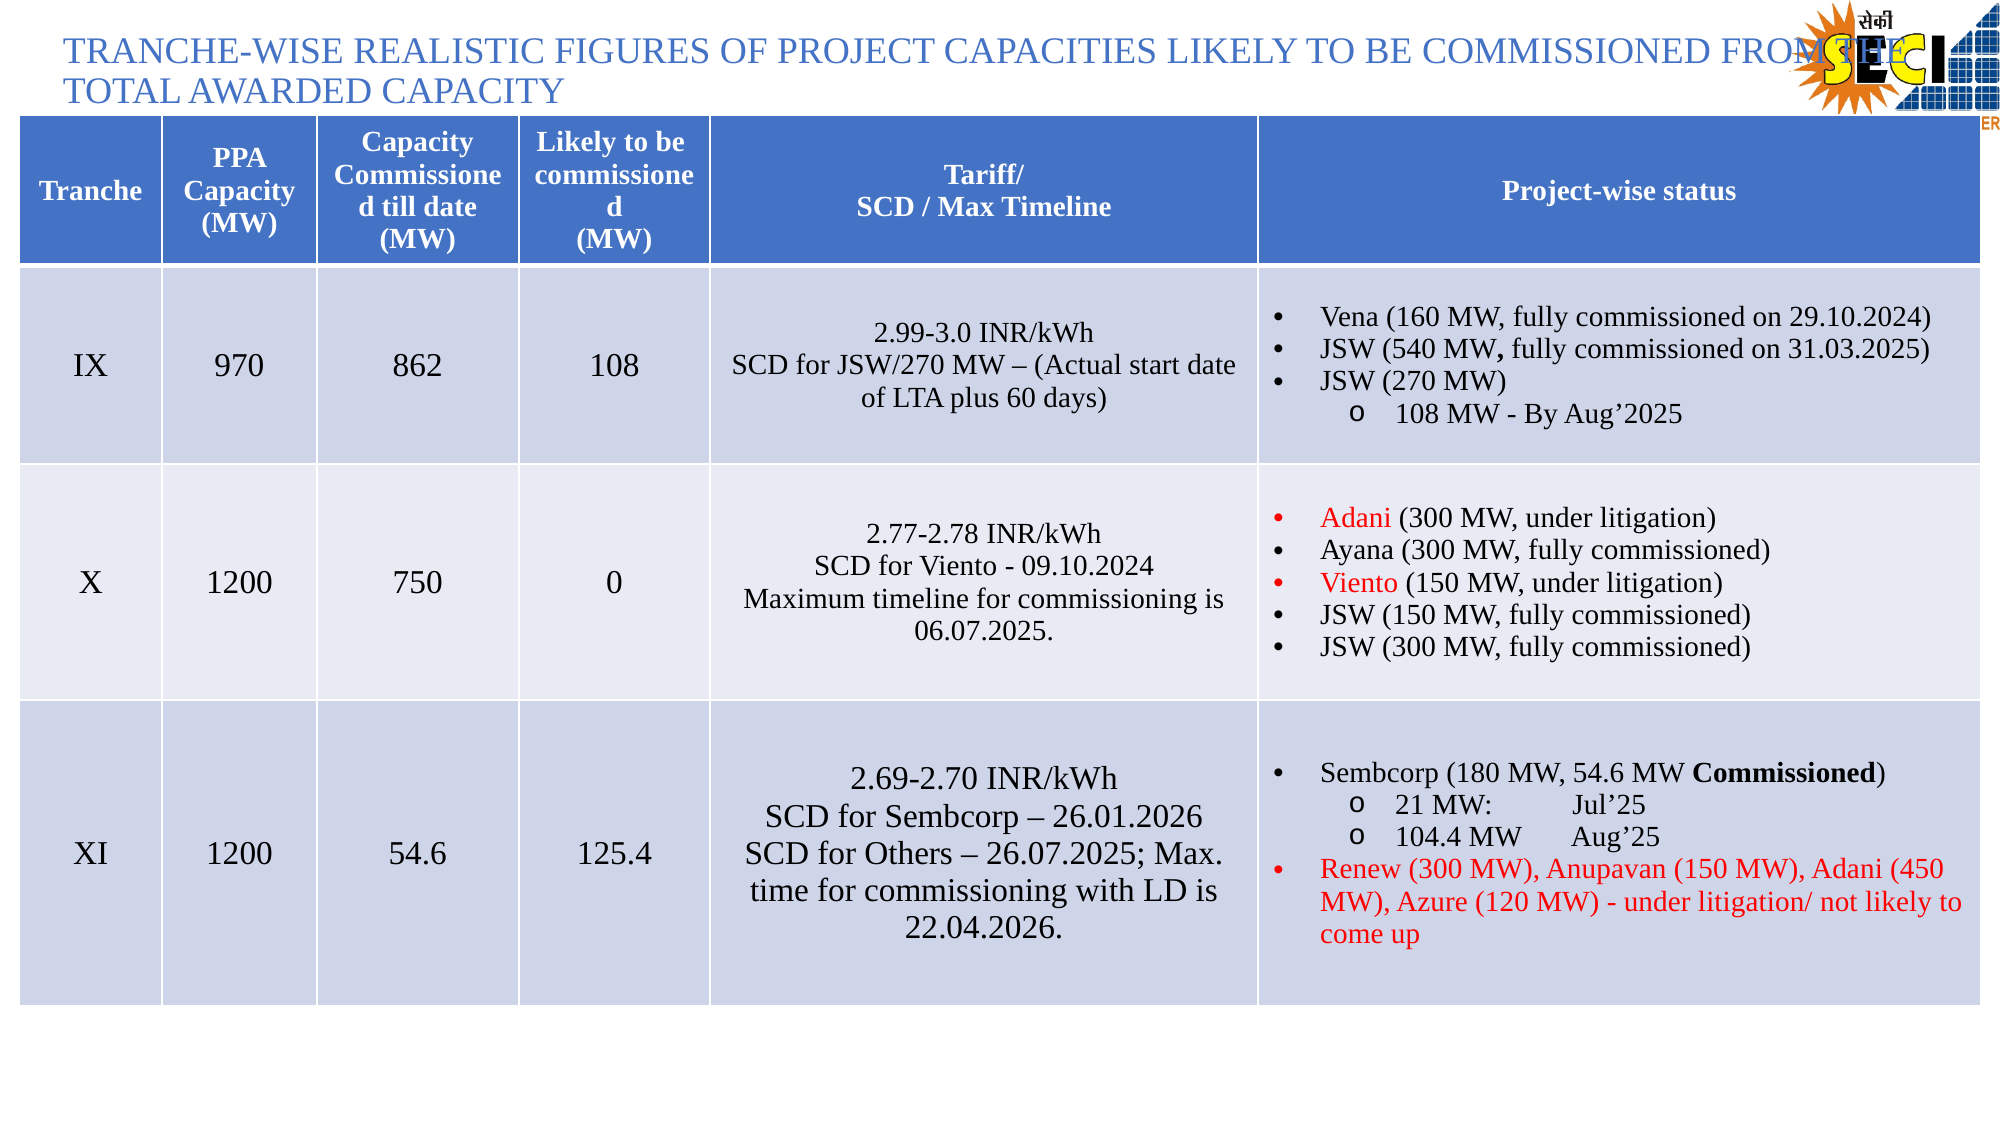

TRANCHE-WISE REALISTIC FIGURES OF PROJECT CAPACITIES LIKELY TO BE COMMISSIONED FROM THE TOTAL AWARDED CAPACITY
| Tranche | PPA Capacity (MW) | Capacity Commissioned till date (MW) | Likely to be commissioned (MW) | Tariff/ SCD / Max Timeline | Project-wise status |
| --- | --- | --- | --- | --- | --- |
| IX | 970 | 862 | 108 | 2.99-3.0 INR/kWh SCD for JSW/270 MW – (Actual start date of LTA plus 60 days) | Vena (160 MW, fully commissioned on 29.10.2024) JSW (540 MW, fully commissioned on 31.03.2025) JSW (270 MW) 108 MW - By Aug’2025 |
| X | 1200 | 750 | 0 | 2.77-2.78 INR/kWh SCD for Viento - 09.10.2024 Maximum timeline for commissioning is 06.07.2025. | Adani (300 MW, under litigation) Ayana (300 MW, fully commissioned) Viento (150 MW, under litigation) JSW (150 MW, fully commissioned) JSW (300 MW, fully commissioned) |
| XI | 1200 | 54.6 | 125.4 | 2.69-2.70 INR/kWh SCD for Sembcorp – 26.01.2026 SCD for Others – 26.07.2025; Max. time for commissioning with LD is 22.04.2026. | Sembcorp (180 MW, 54.6 MW Commissioned) 21 MW:           Jul’25 104.4 MW Aug’25 Renew (300 MW), Anupavan (150 MW), Adani (450 MW), Azure (120 MW) - under litigation/ not likely to come up |